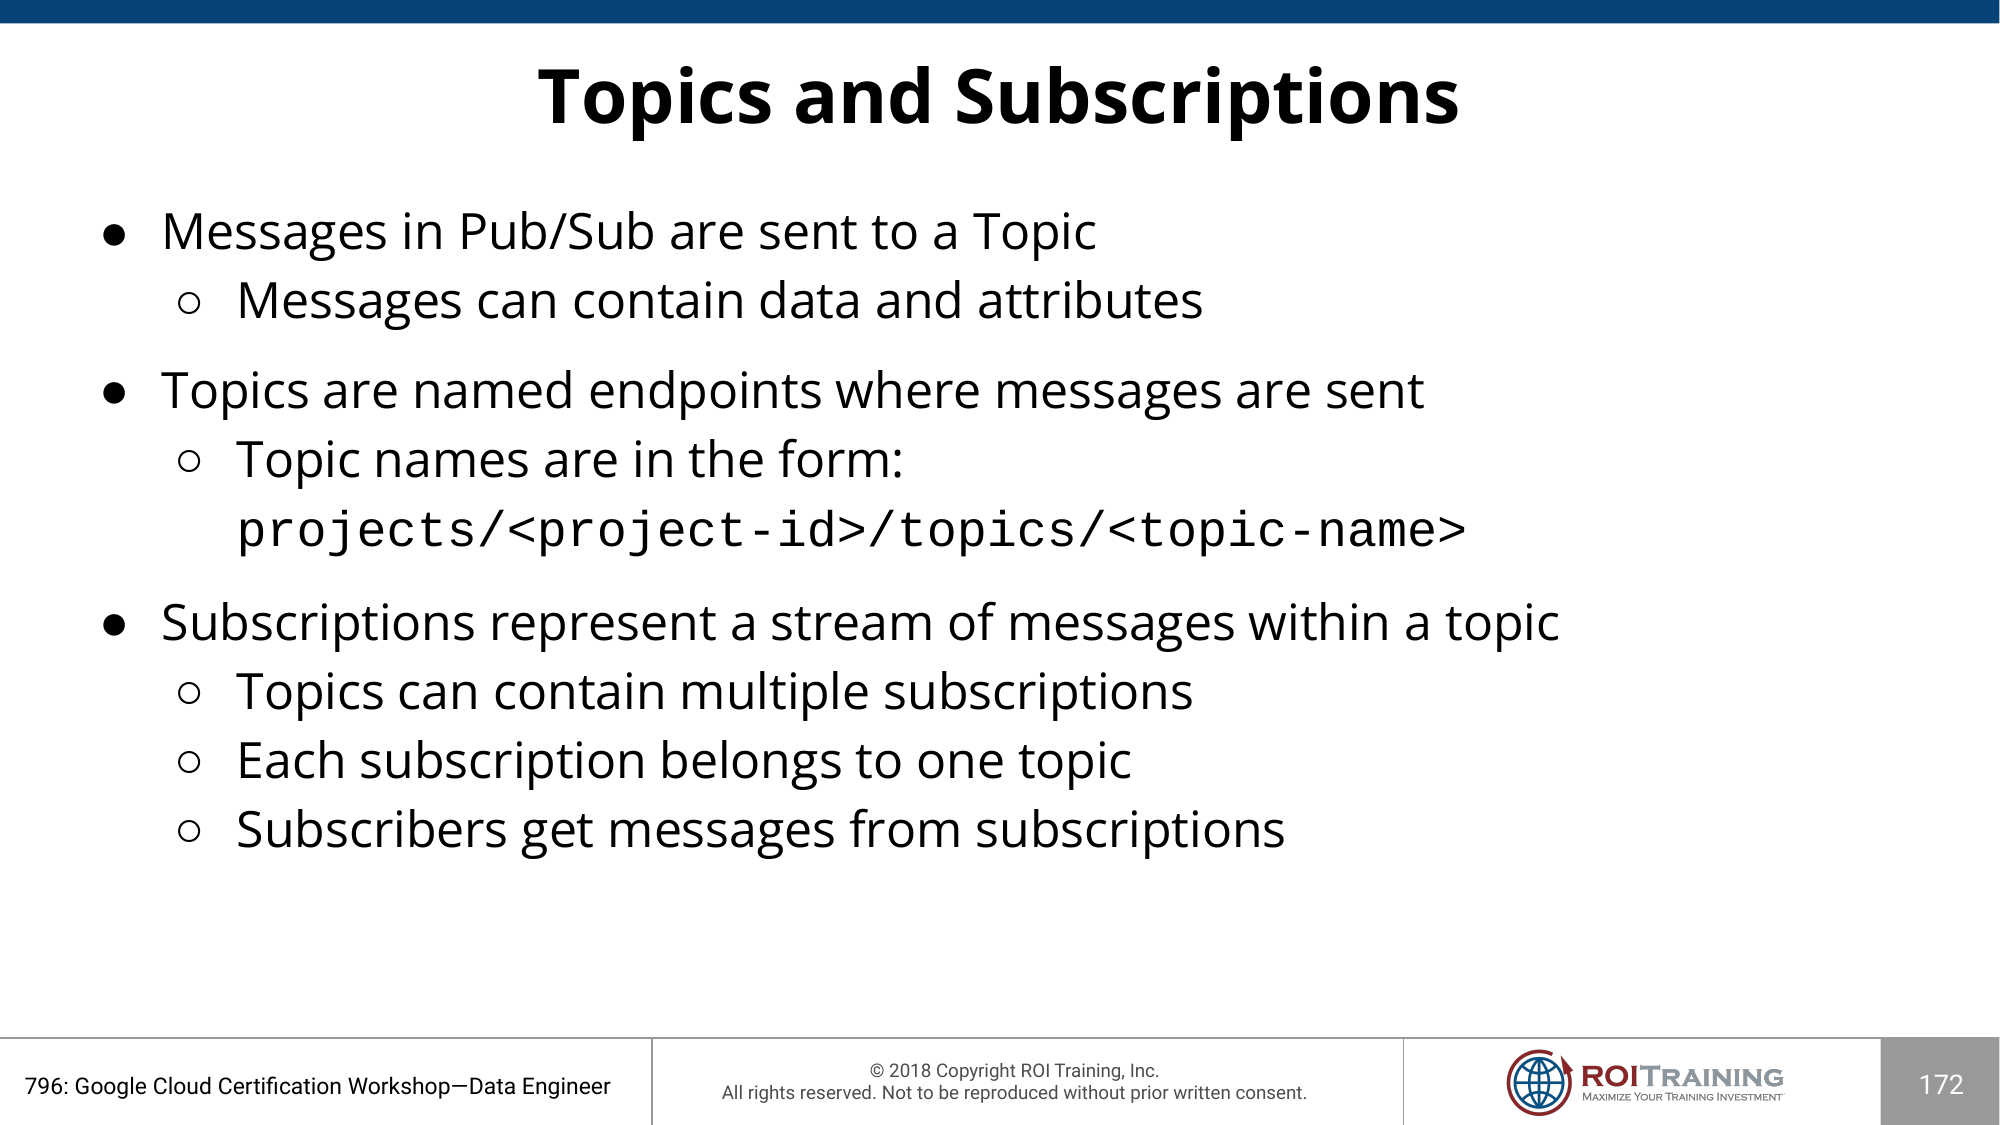

# Topics and Subscriptions
Messages in Pub/Sub are sent to a Topic
Messages can contain data and attributes
Topics are named endpoints where messages are sent
Topic names are in the form:
projects/<project-id>/topics/<topic-name>
Subscriptions represent a stream of messages within a topic
Topics can contain multiple subscriptions
Each subscription belongs to one topic
Subscribers get messages from subscriptions